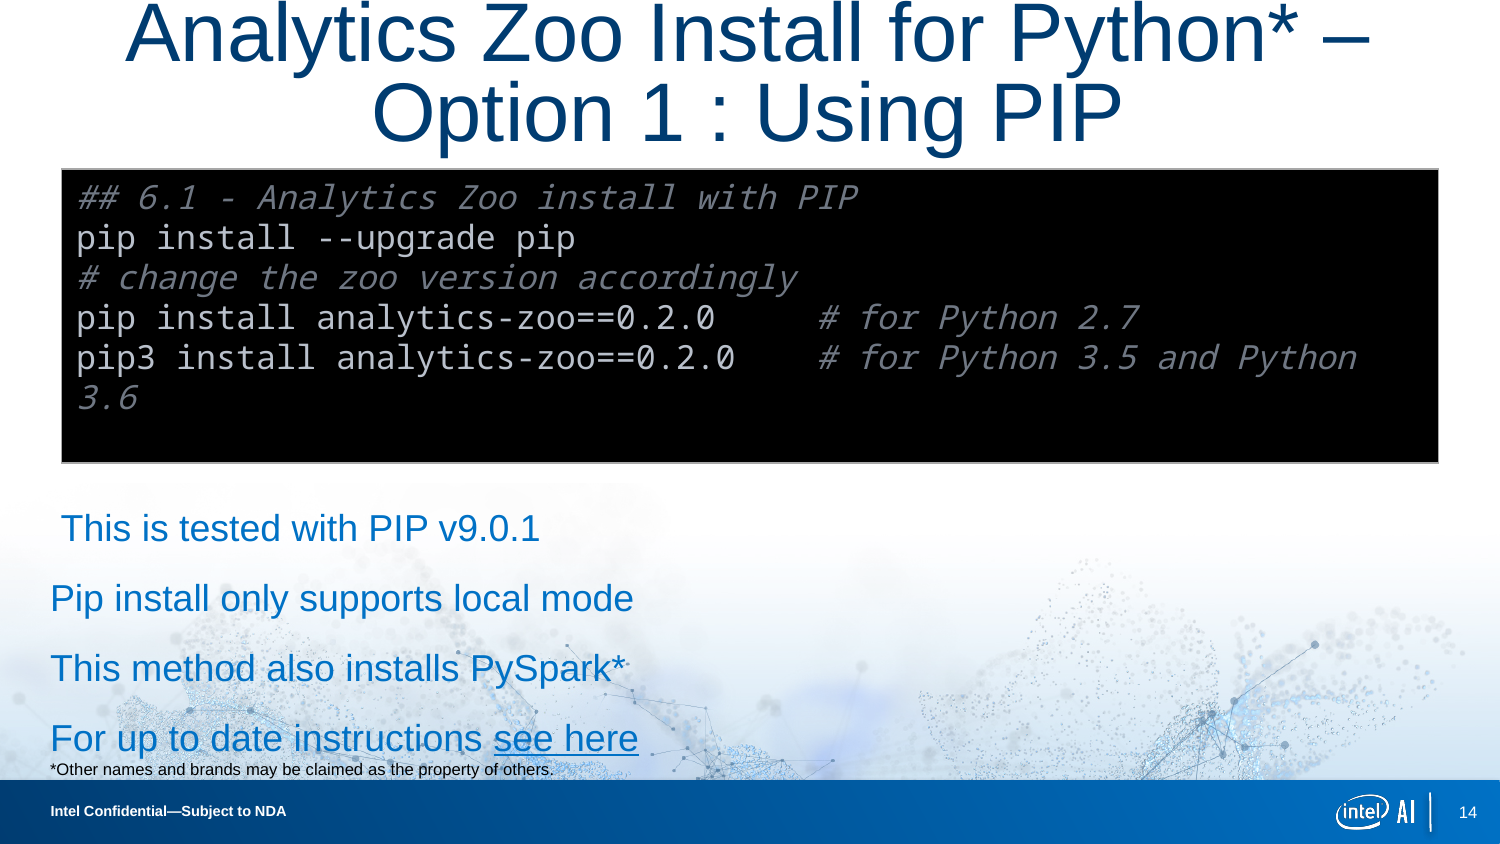

# Analytics Zoo Install for Python* – Option 1 : Using PIP
## 6.1 - Analytics Zoo install with PIP pip install --upgrade pip # change the zoo version accordingly pip install analytics-zoo==0.2.0     # for Python 2.7 pip3 install analytics-zoo==0.2.0    # for Python 3.5 and Python 3.6

 This is tested with PIP v9.0.1
Pip install only supports local mode
This method also installs PySpark*
For up to date instructions see here
*Other names and brands may be claimed as the property of others.